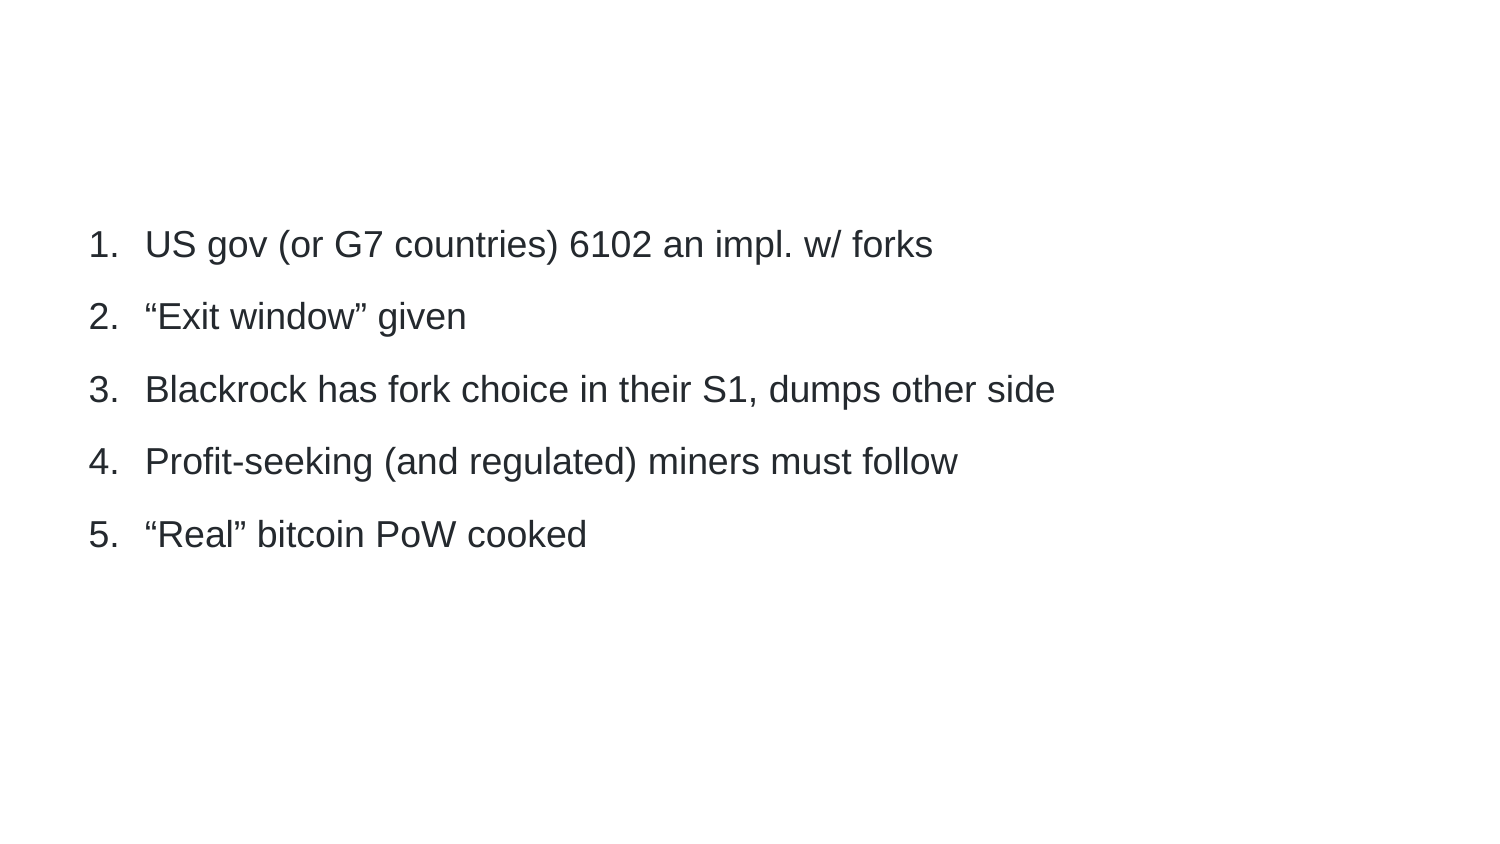

US gov (or G7 countries) 6102 an impl. w/ forks
“Exit window” given
Blackrock has fork choice in their S1, dumps other side
Profit-seeking (and regulated) miners must follow
“Real” bitcoin PoW cooked